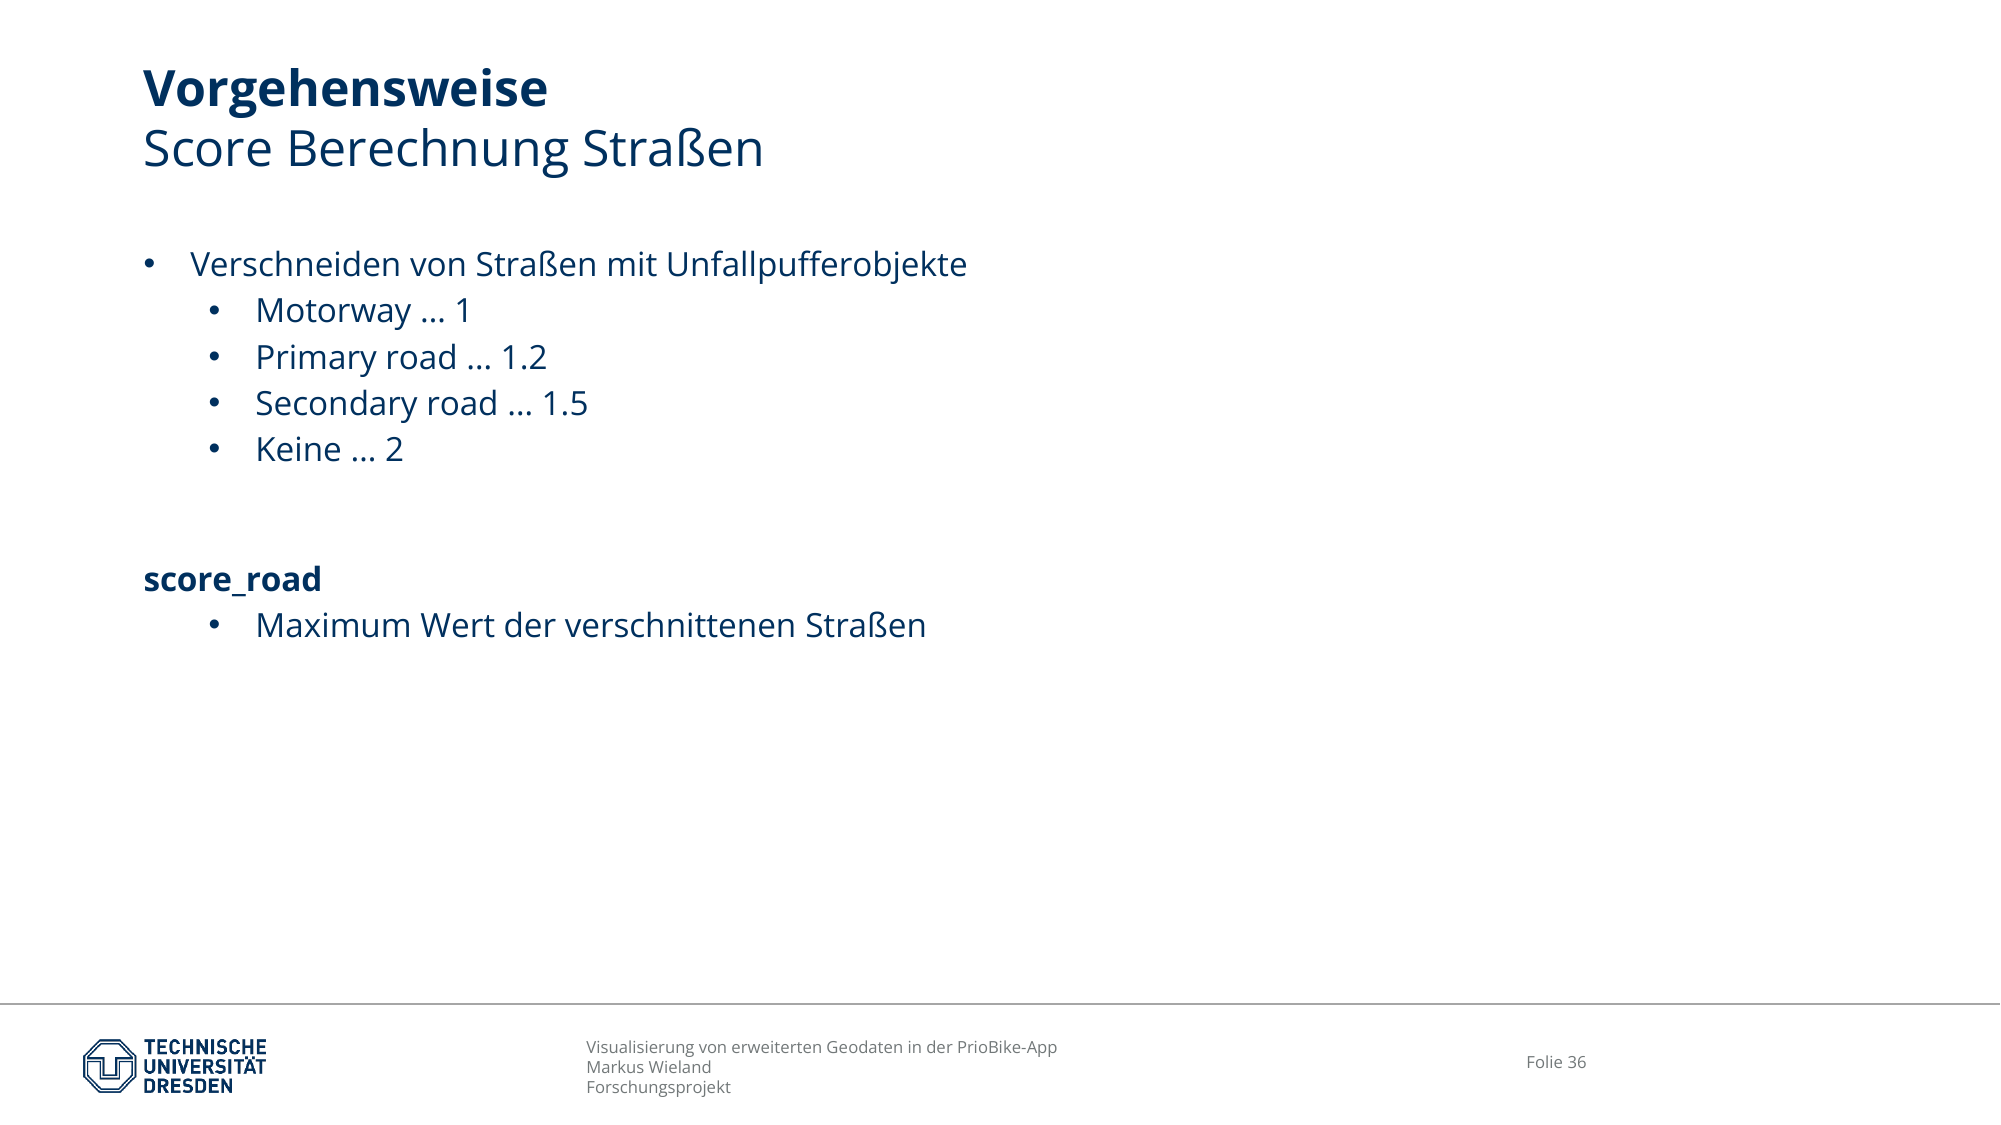

# Vorgehensweise Score Berechnung Straßen
Verschneiden von Straßen mit Unfallpufferobjekte
Motorway … 1
Primary road … 1.2
Secondary road … 1.5
Keine … 2

score_road
Maximum Wert der verschnittenen Straßen